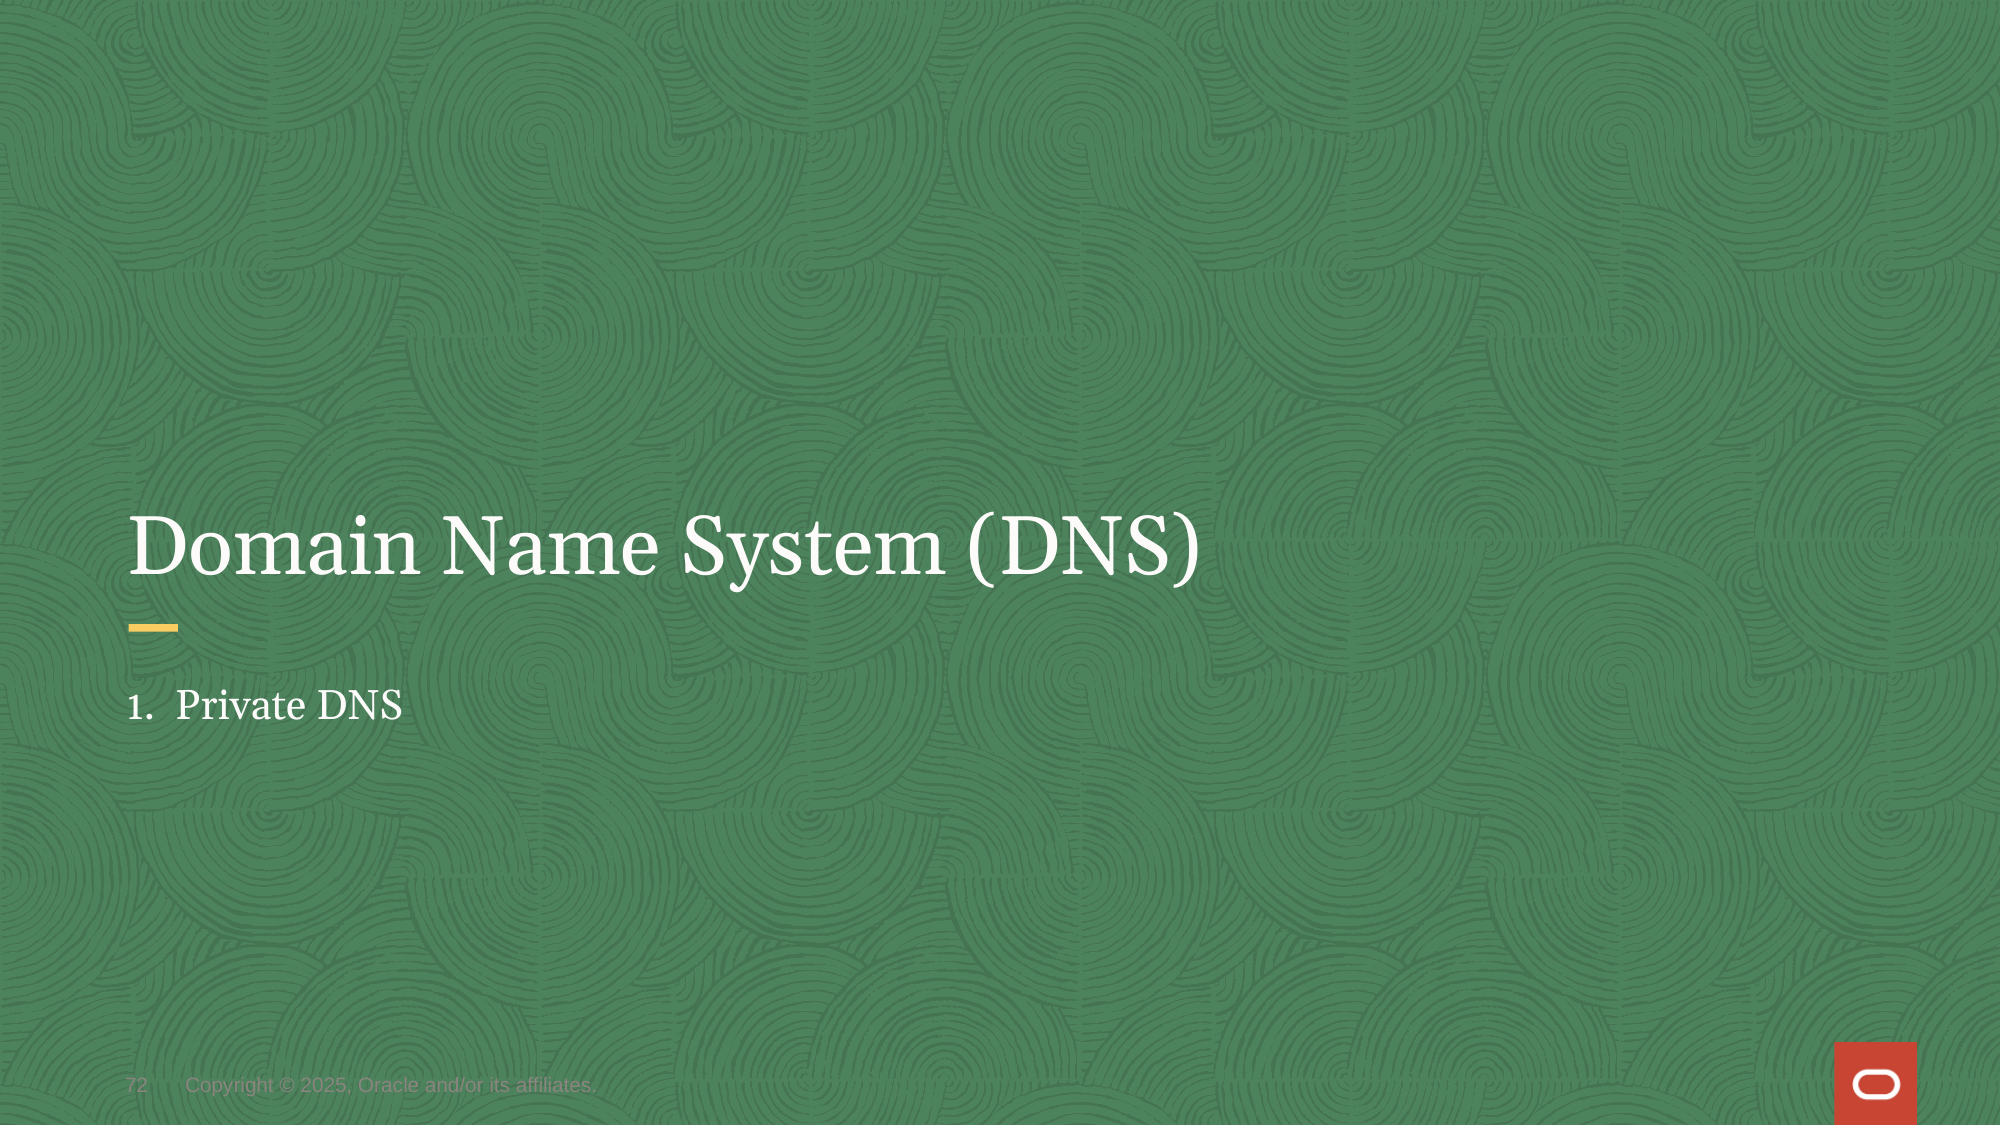

# Domain Name System (DNS)
1.  Private DNS
72
Copyright © 2025, Oracle and/or its affiliates.